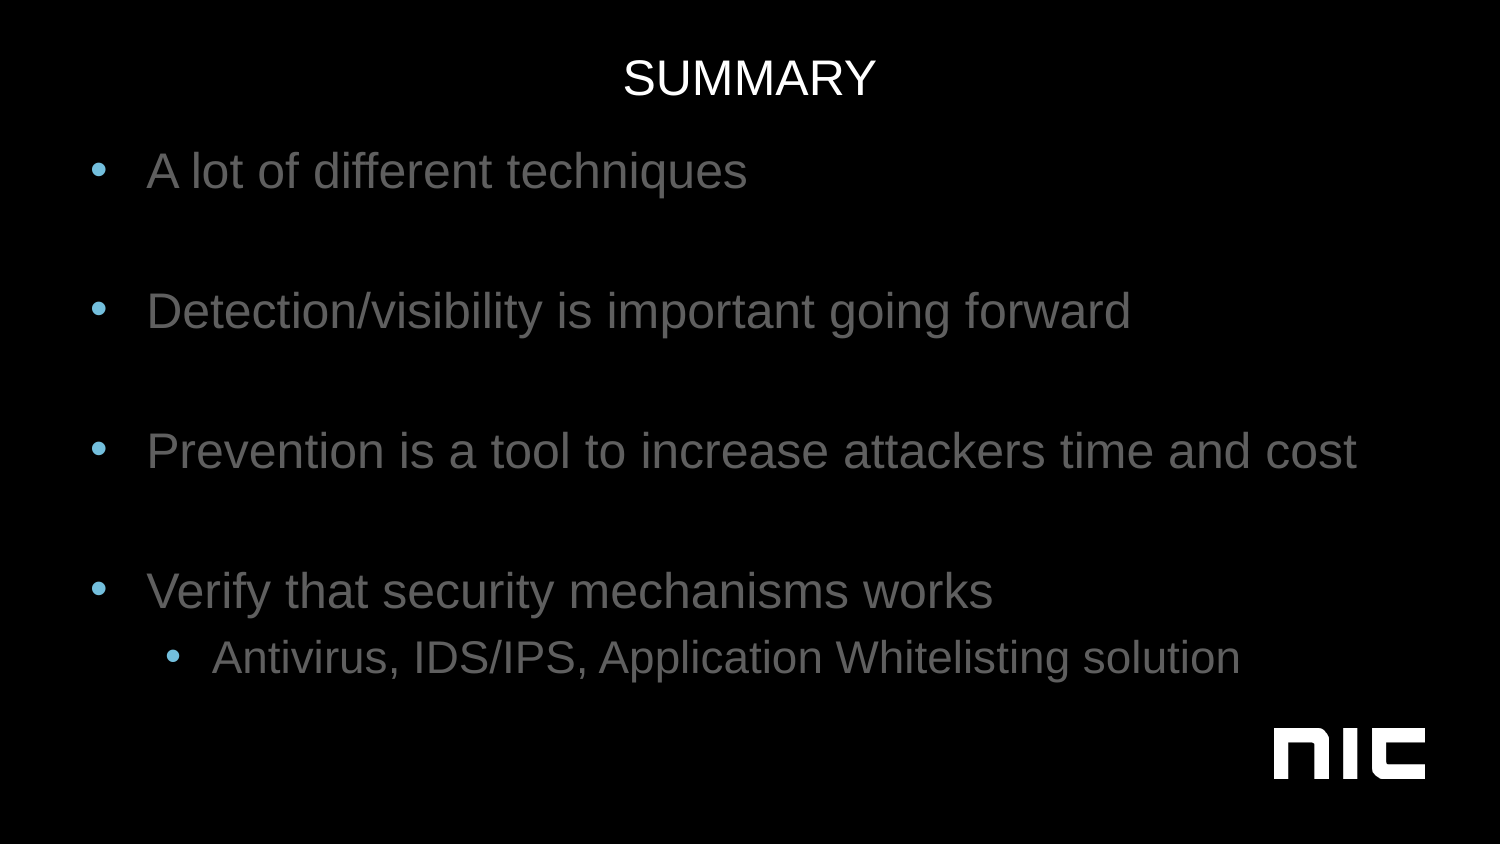

# SUMMARY
A lot of different techniques

Detection/visibility is important going forward

Prevention is a tool to increase attackers time and cost

Verify that security mechanisms works
Antivirus, IDS/IPS, Application Whitelisting solution